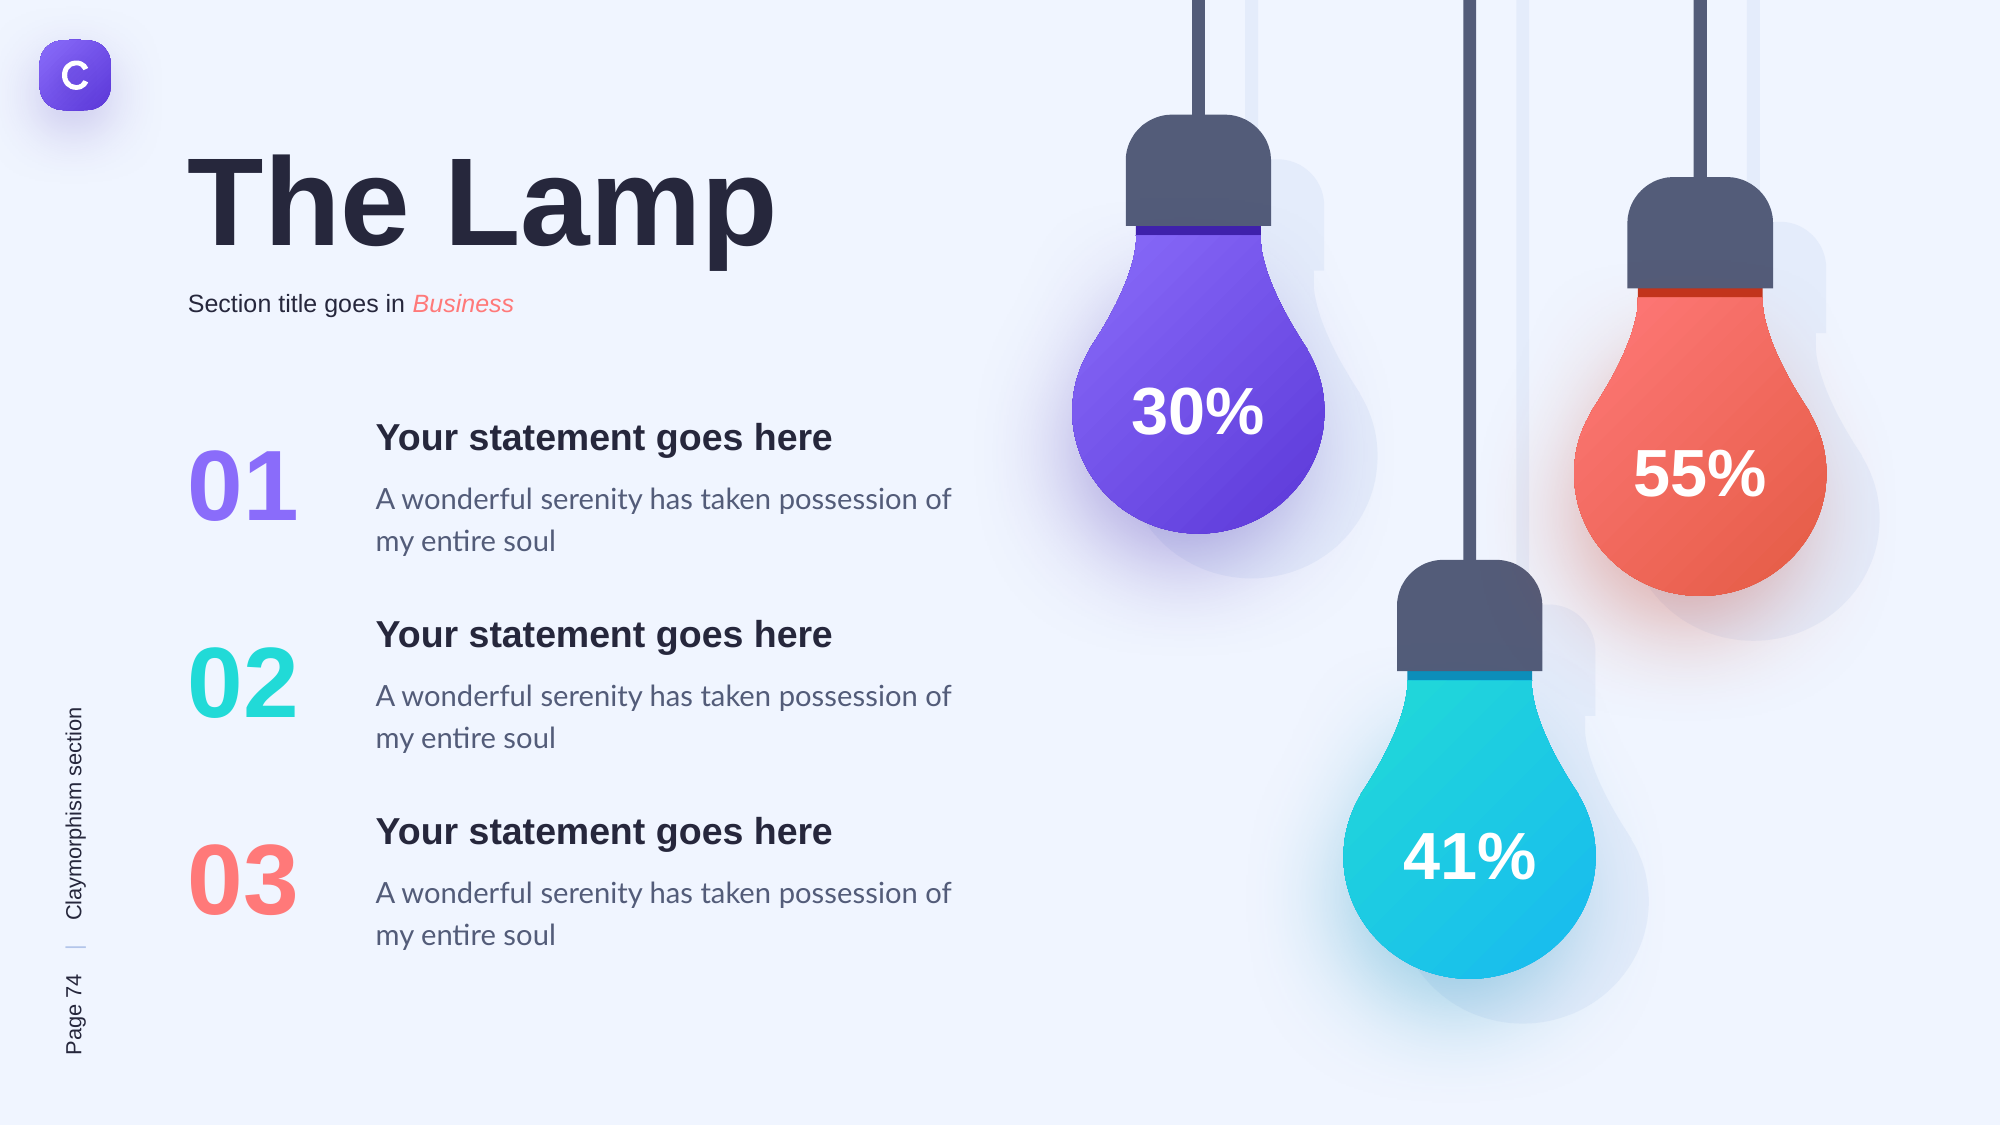

The Lamp
Section title goes in Business
30%
Your statement goes here
A wonderful serenity has taken possession of my entire soul
01
55%
Your statement goes here
A wonderful serenity has taken possession of my entire soul
02
Your statement goes here
A wonderful serenity has taken possession of my entire soul
41%
03